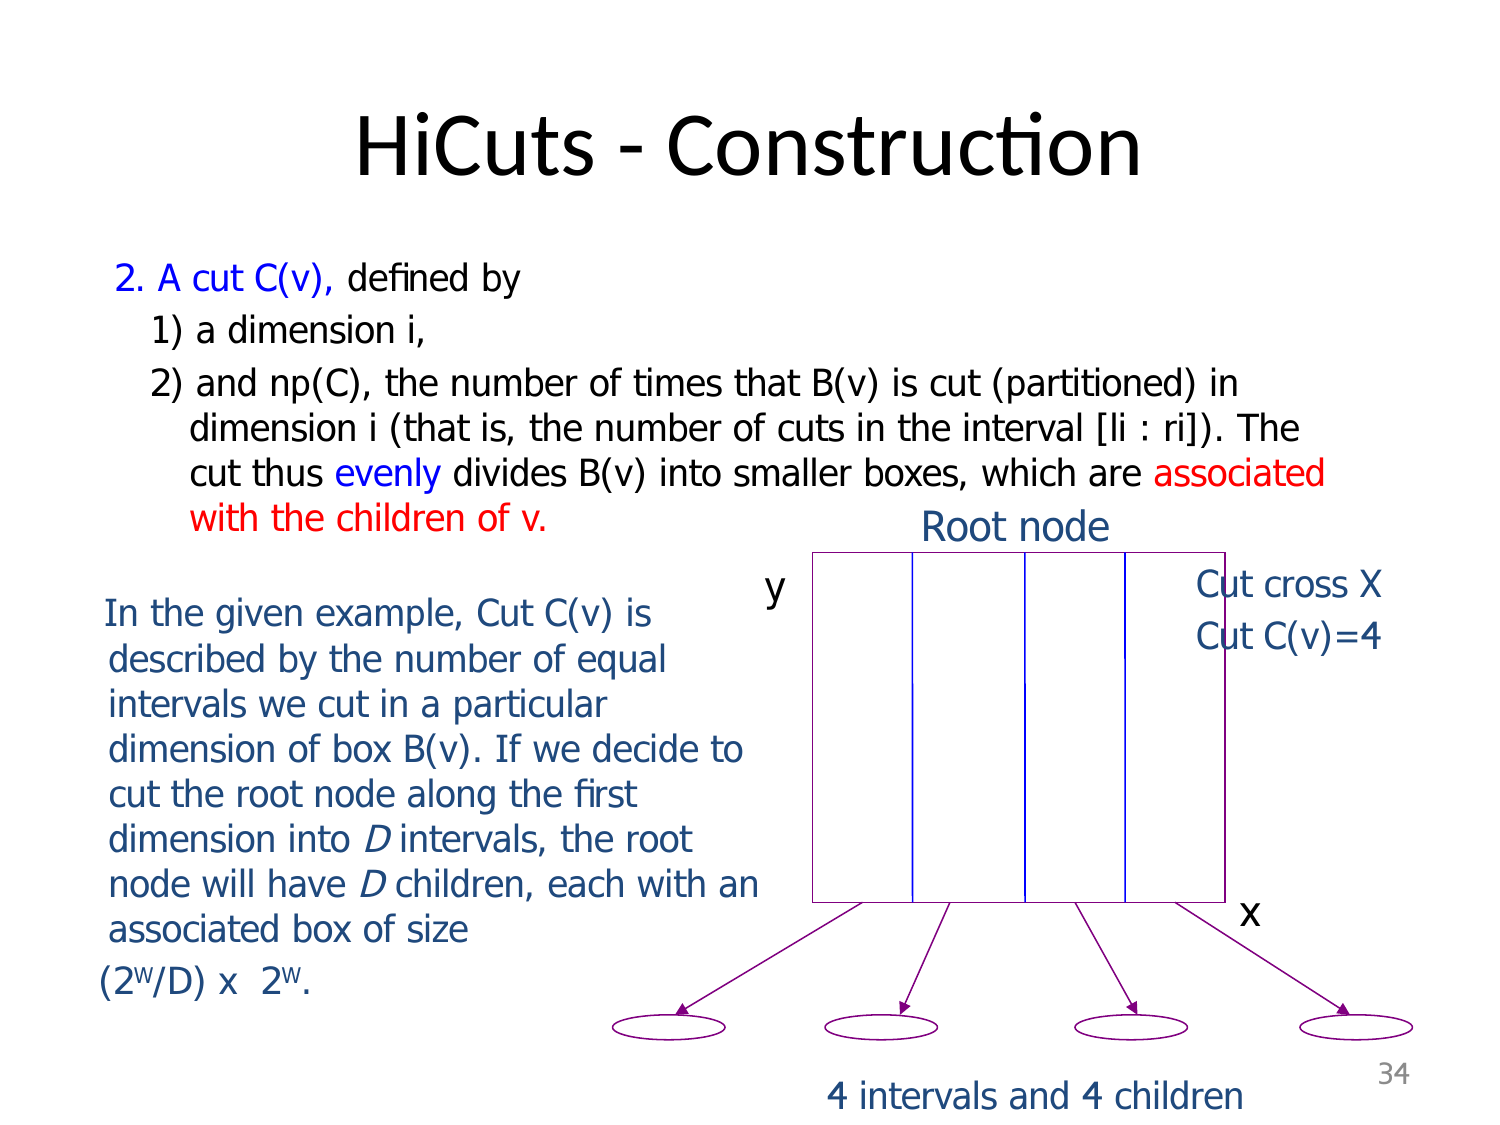

# HiCuts - Construction
2. A cut C(v), defined by
   1) a dimension i,
   2) and np(C), the number of times that B(v) is cut (partitioned) in dimension i (that is, the number of cuts in the interval [li : ri]). The cut thus evenly divides B(v) into smaller boxes, which are associated with the children of v.
Root node
y

Cut cross X
Cut C(v)=4
    In the given example, Cut C(v) is described by the number of equal intervals we cut in a particular dimension of box B(v). If we decide to cut the root node along the first dimension into D intervals, the root node will have D children, each with an associated box of size
    (2W/D) x  2W.
x

34
4 intervals and 4 children